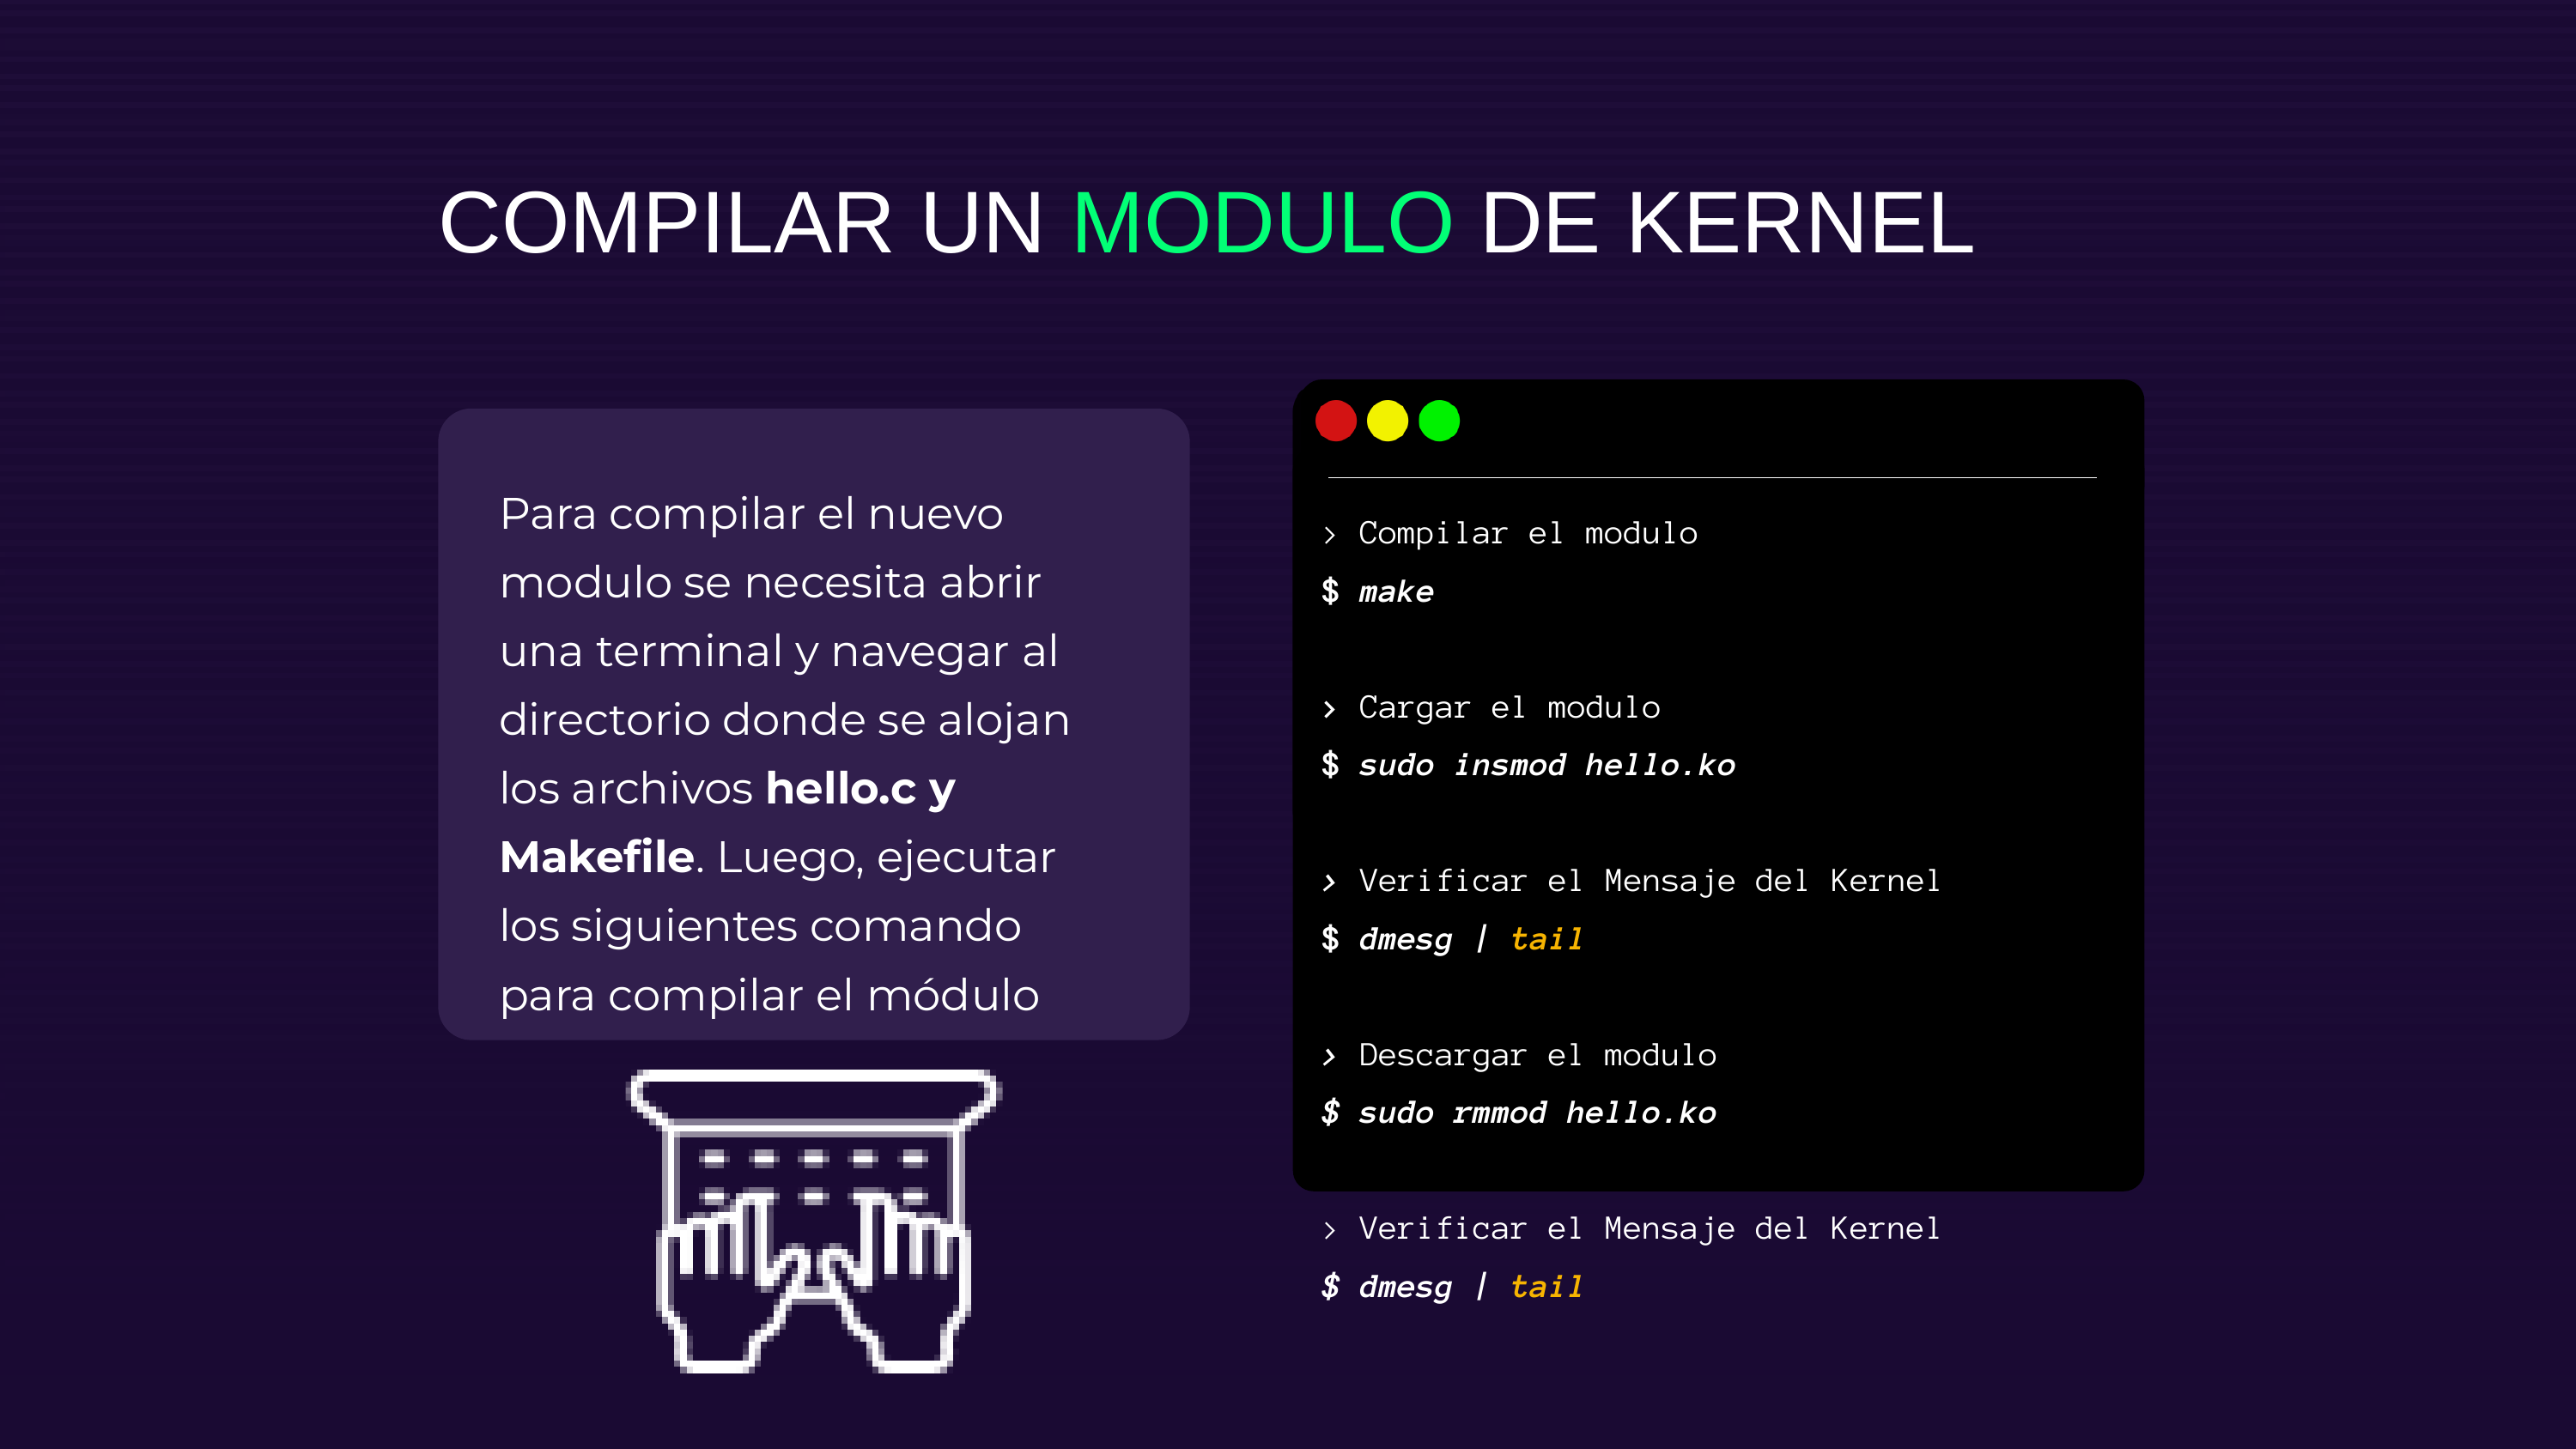

COMPILAR UN MODULO DE KERNEL

Para compilar el nuevo modulo se necesita abrir una terminal y navegar al directorio donde se alojan los archivos hello.c y Makefile. Luego, ejecutar los siguientes comando para compilar el módulo
> Compilar el modulo
$ make

> Cargar el modulo
$ sudo insmod hello.ko

> Verificar el Mensaje del Kernel
$ dmesg | tail

> Descargar el modulo
$ sudo rmmod hello.ko

> Verificar el Mensaje del Kernel
$ dmesg | tail